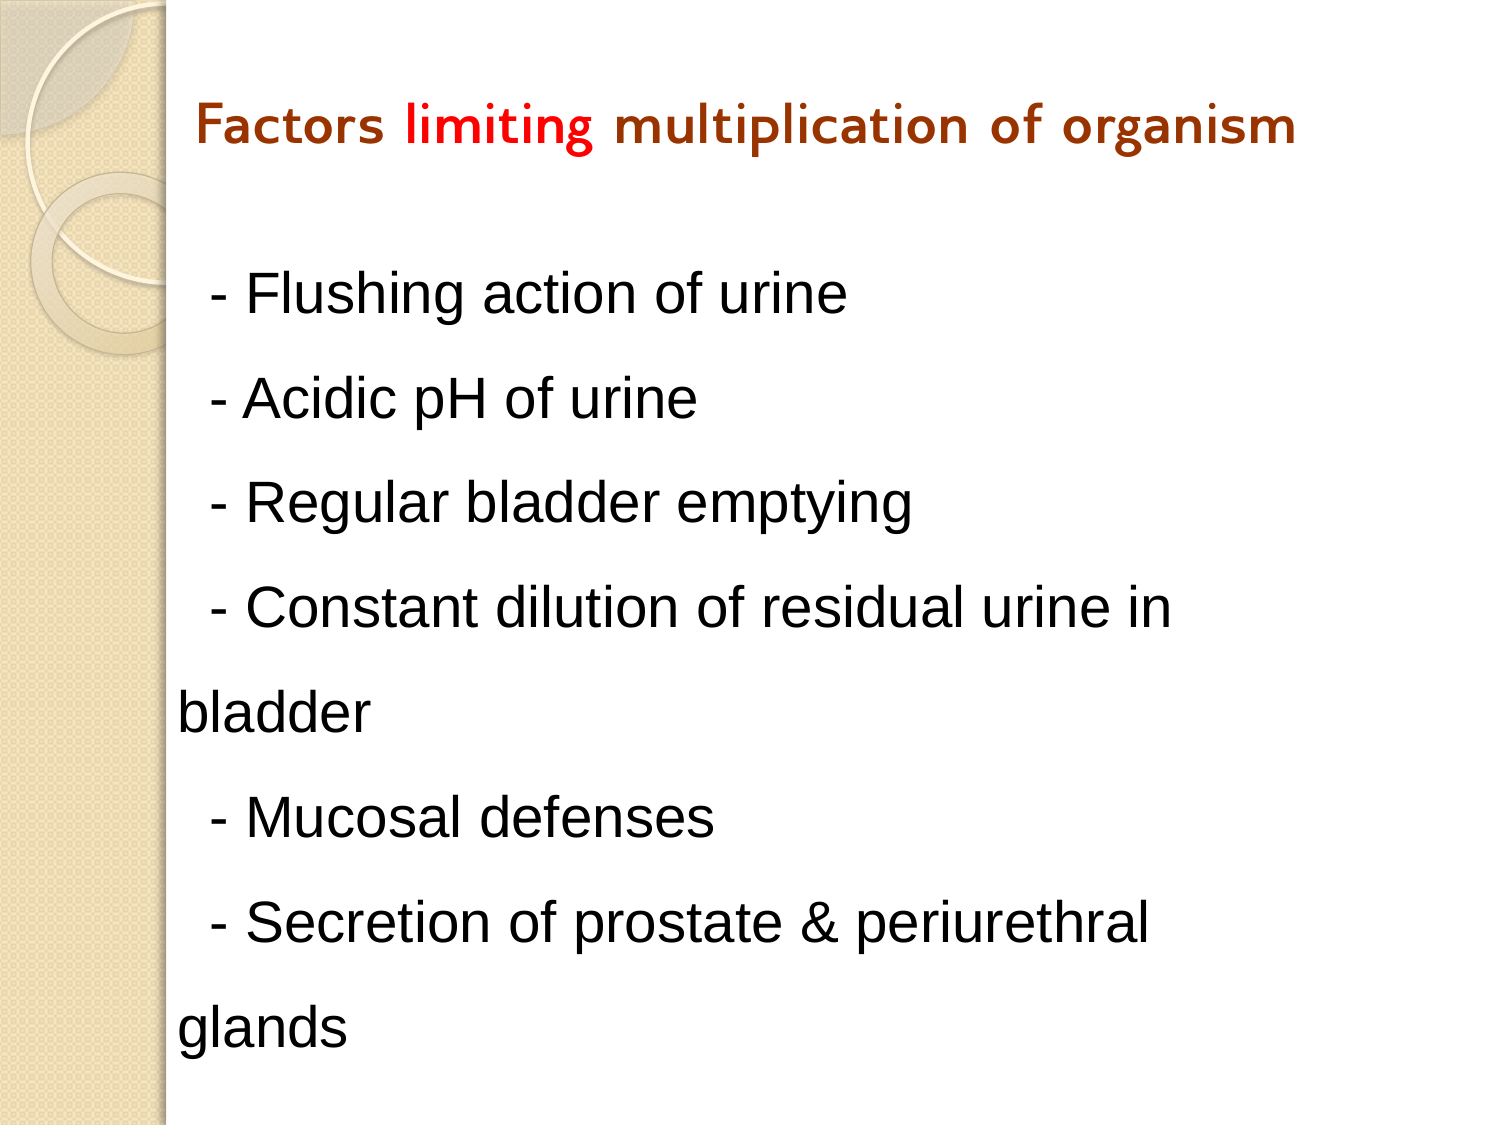

Factors limiting multiplication of organism
  - Flushing action of urine
  - Acidic pH of urine
  - Regular bladder emptying
  - Constant dilution of residual urine in bladder
  - Mucosal defenses
  - Secretion of prostate & periurethral glands